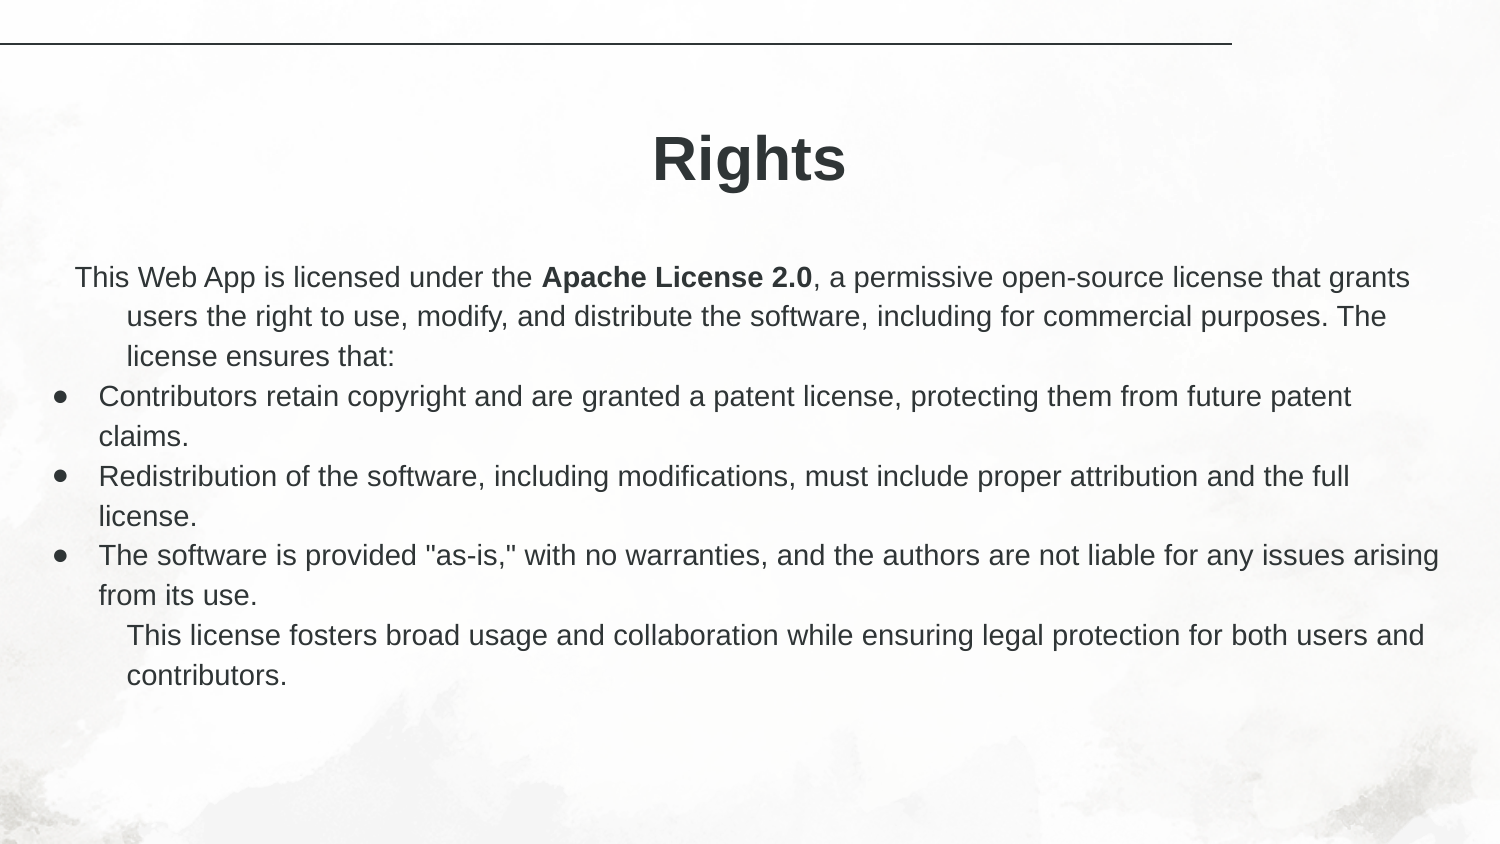

# Rights
This Web App is licensed under the Apache License 2.0, a permissive open-source license that grants users the right to use, modify, and distribute the software, including for commercial purposes. The license ensures that:
Contributors retain copyright and are granted a patent license, protecting them from future patent claims.
Redistribution of the software, including modifications, must include proper attribution and the full license.
The software is provided "as-is," with no warranties, and the authors are not liable for any issues arising from its use.
This license fosters broad usage and collaboration while ensuring legal protection for both users and contributors.